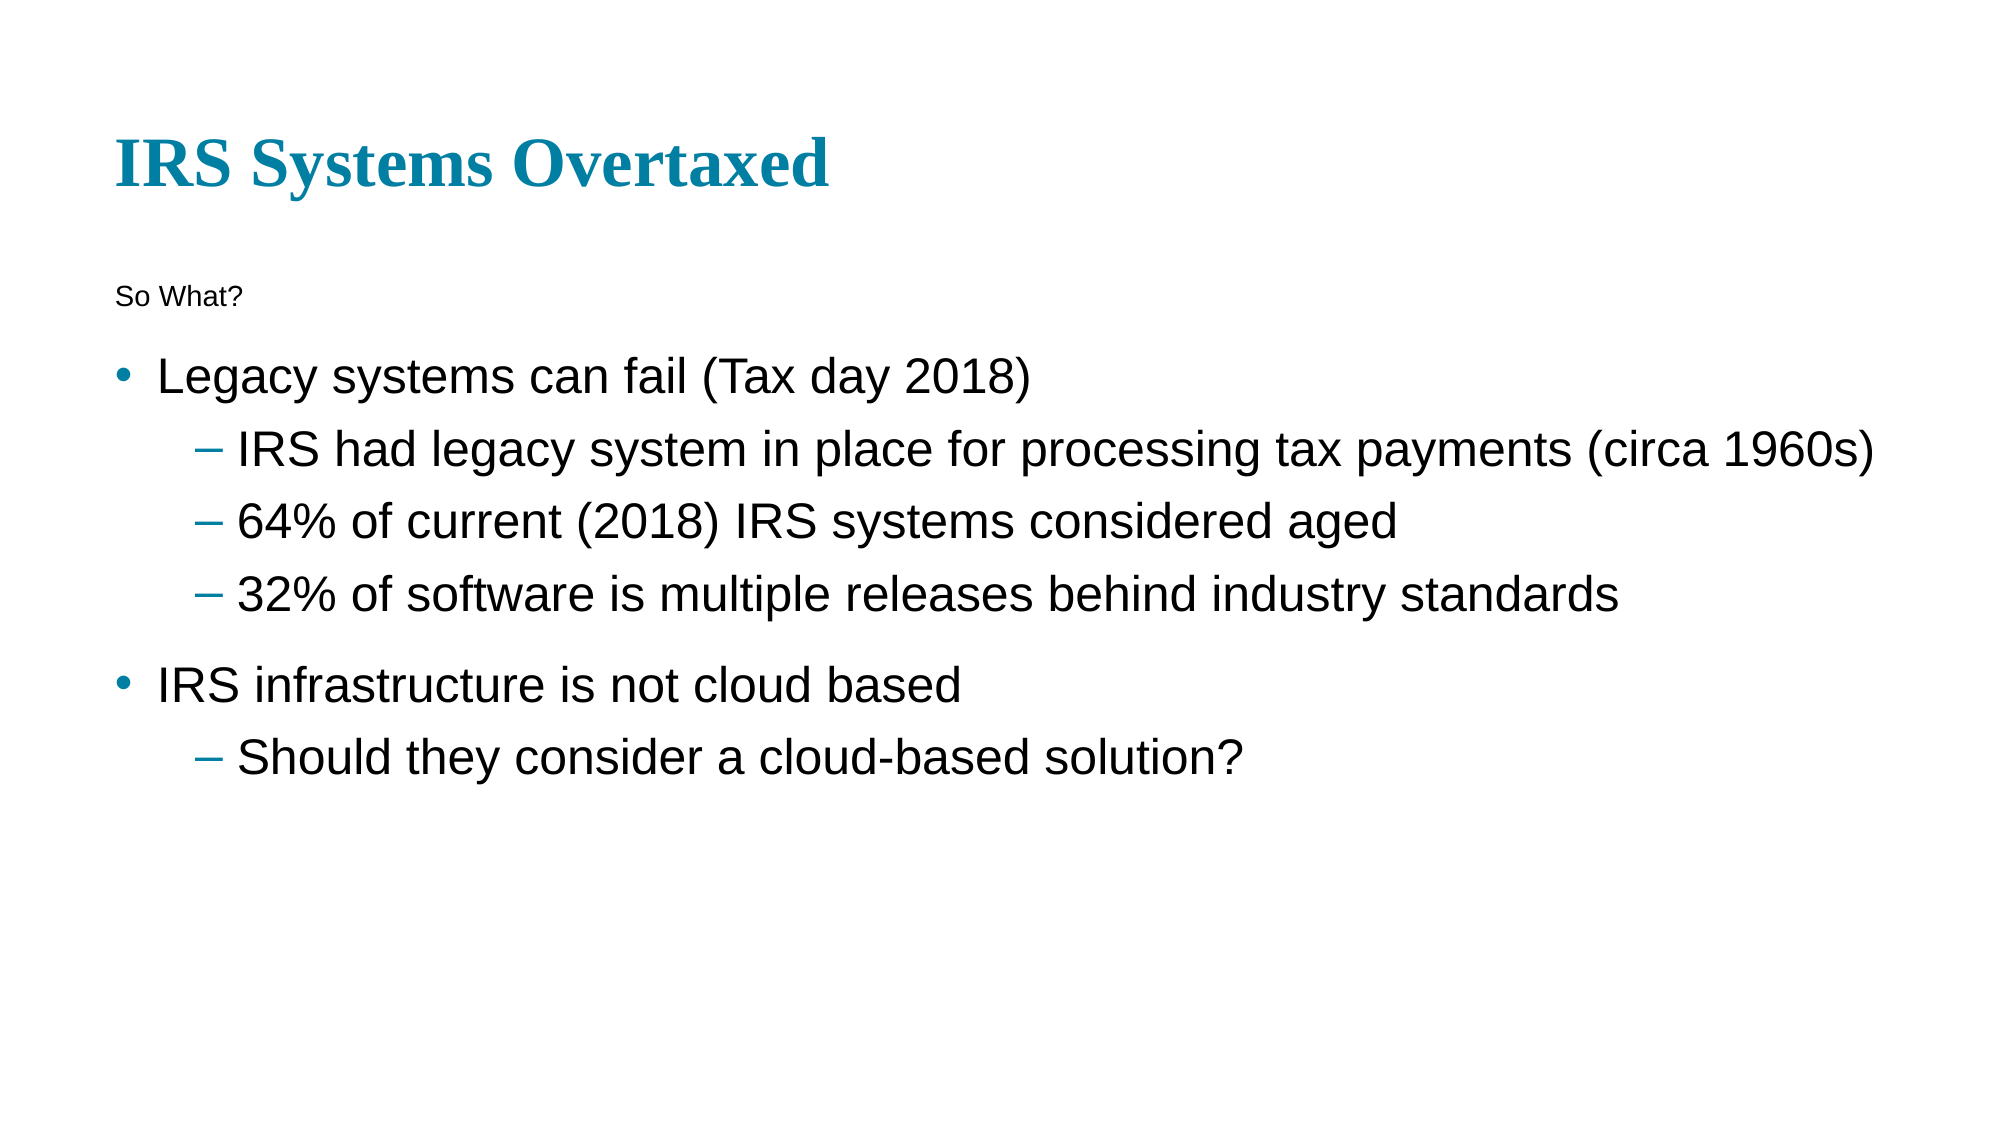

# IRS Systems Overtaxed
So What?
Legacy systems can fail (Tax day 2018)
IRS had legacy system in place for processing tax payments (circa 1960s)
64% of current (2018) IRS systems considered aged
32% of software is multiple releases behind industry standards
IRS infrastructure is not cloud based
Should they consider a cloud-based solution?